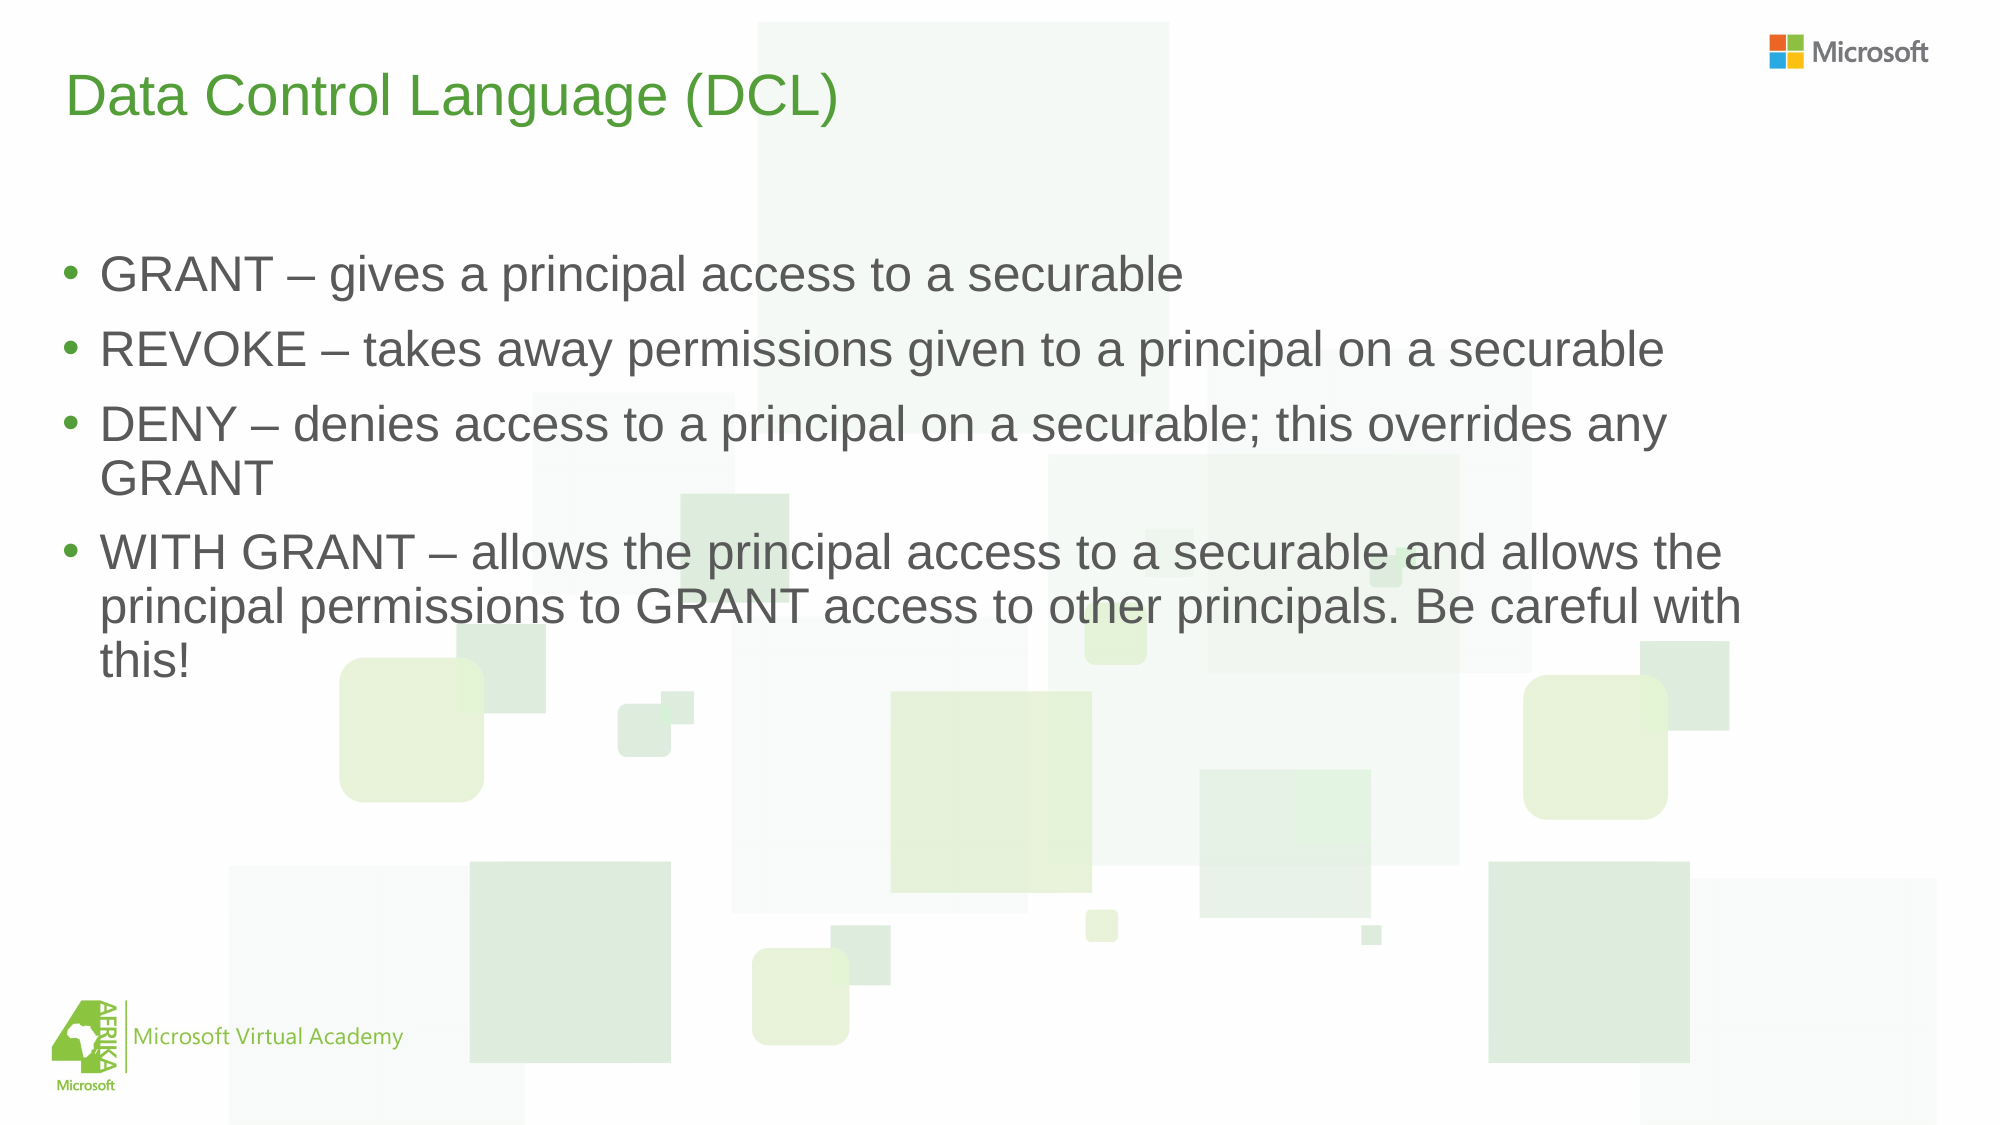

# Data Control Language (DCL)
GRANT – gives a principal access to a securable
REVOKE – takes away permissions given to a principal on a securable
DENY – denies access to a principal on a securable; this overrides any GRANT
WITH GRANT – allows the principal access to a securable and allows the principal permissions to GRANT access to other principals. Be careful with this!